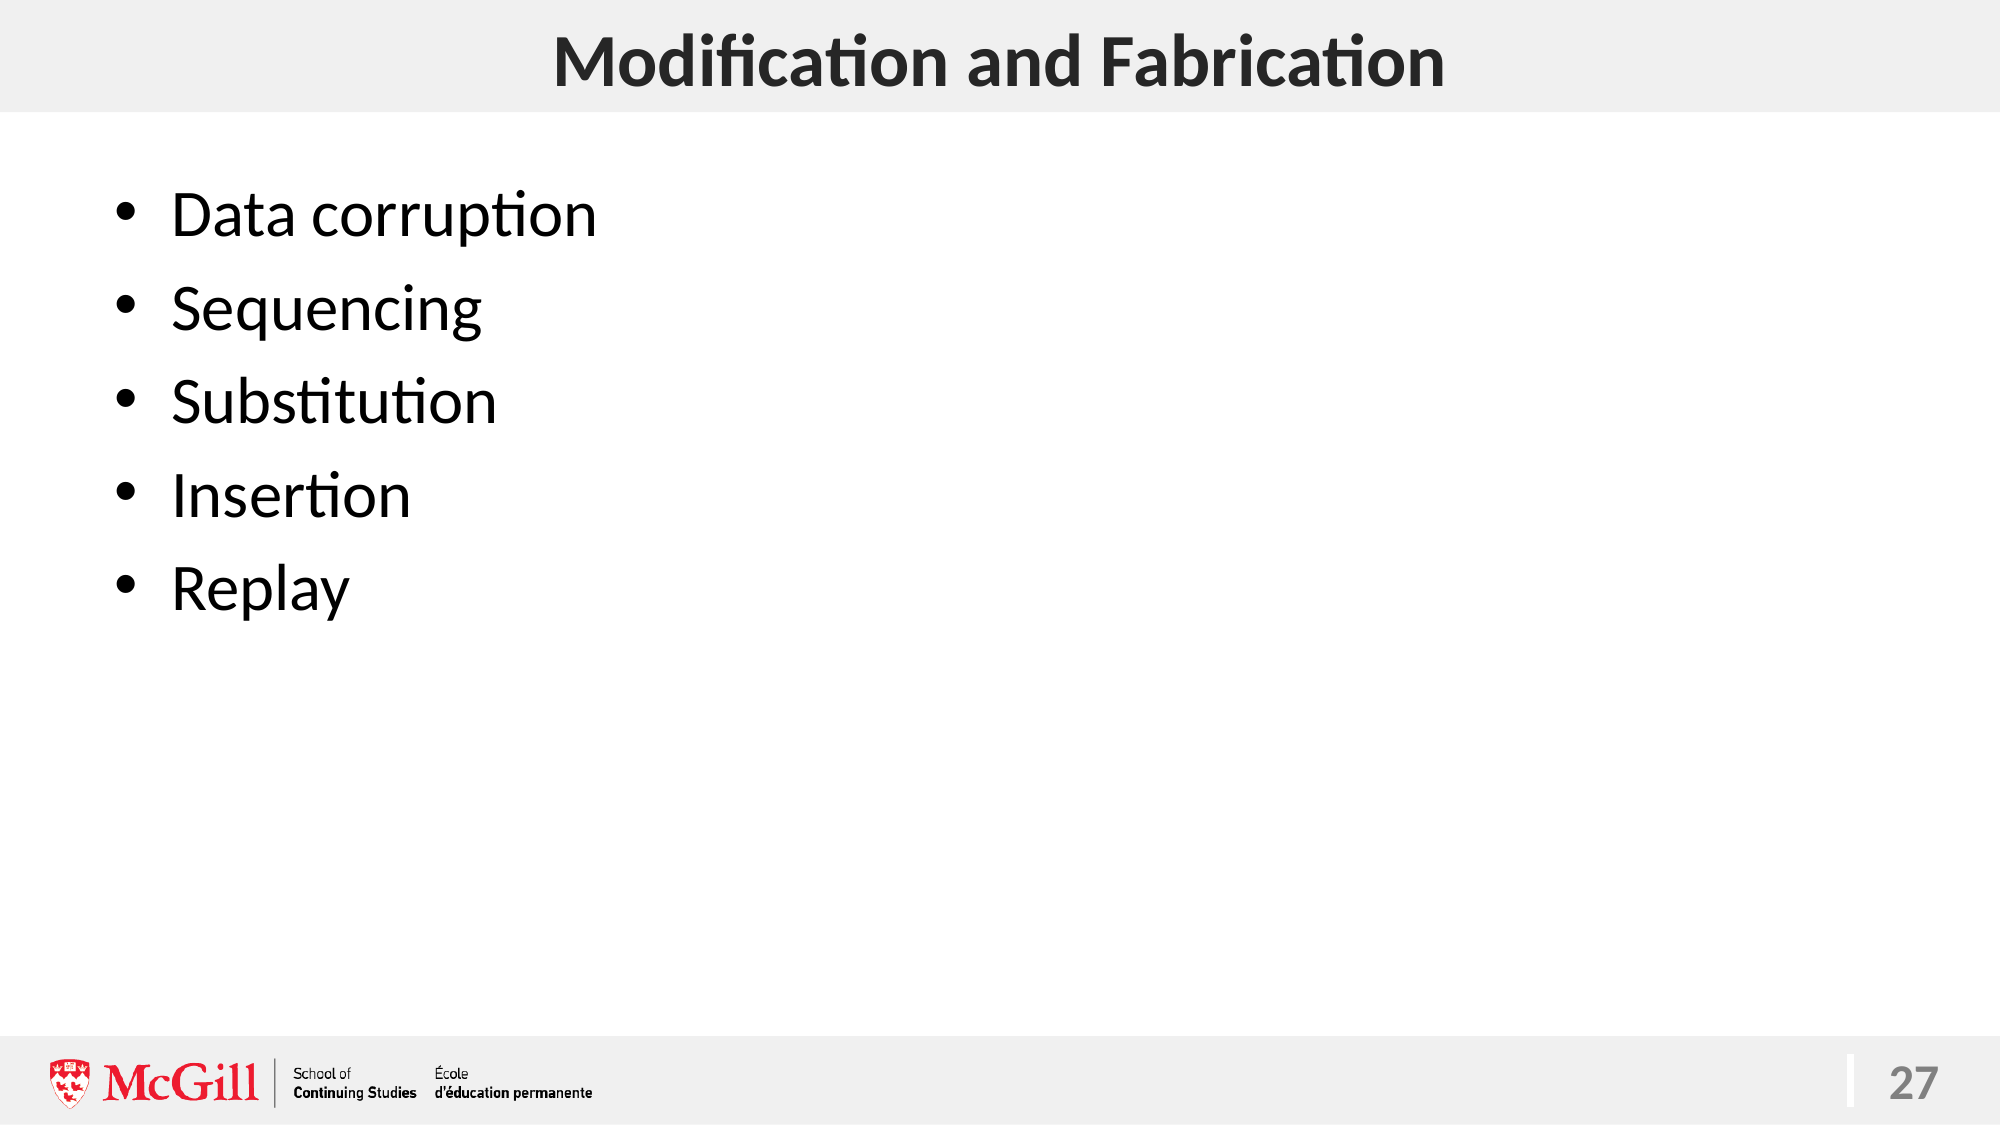

# Modification and Fabrication
27
Data corruption
Sequencing
Substitution
Insertion
Replay